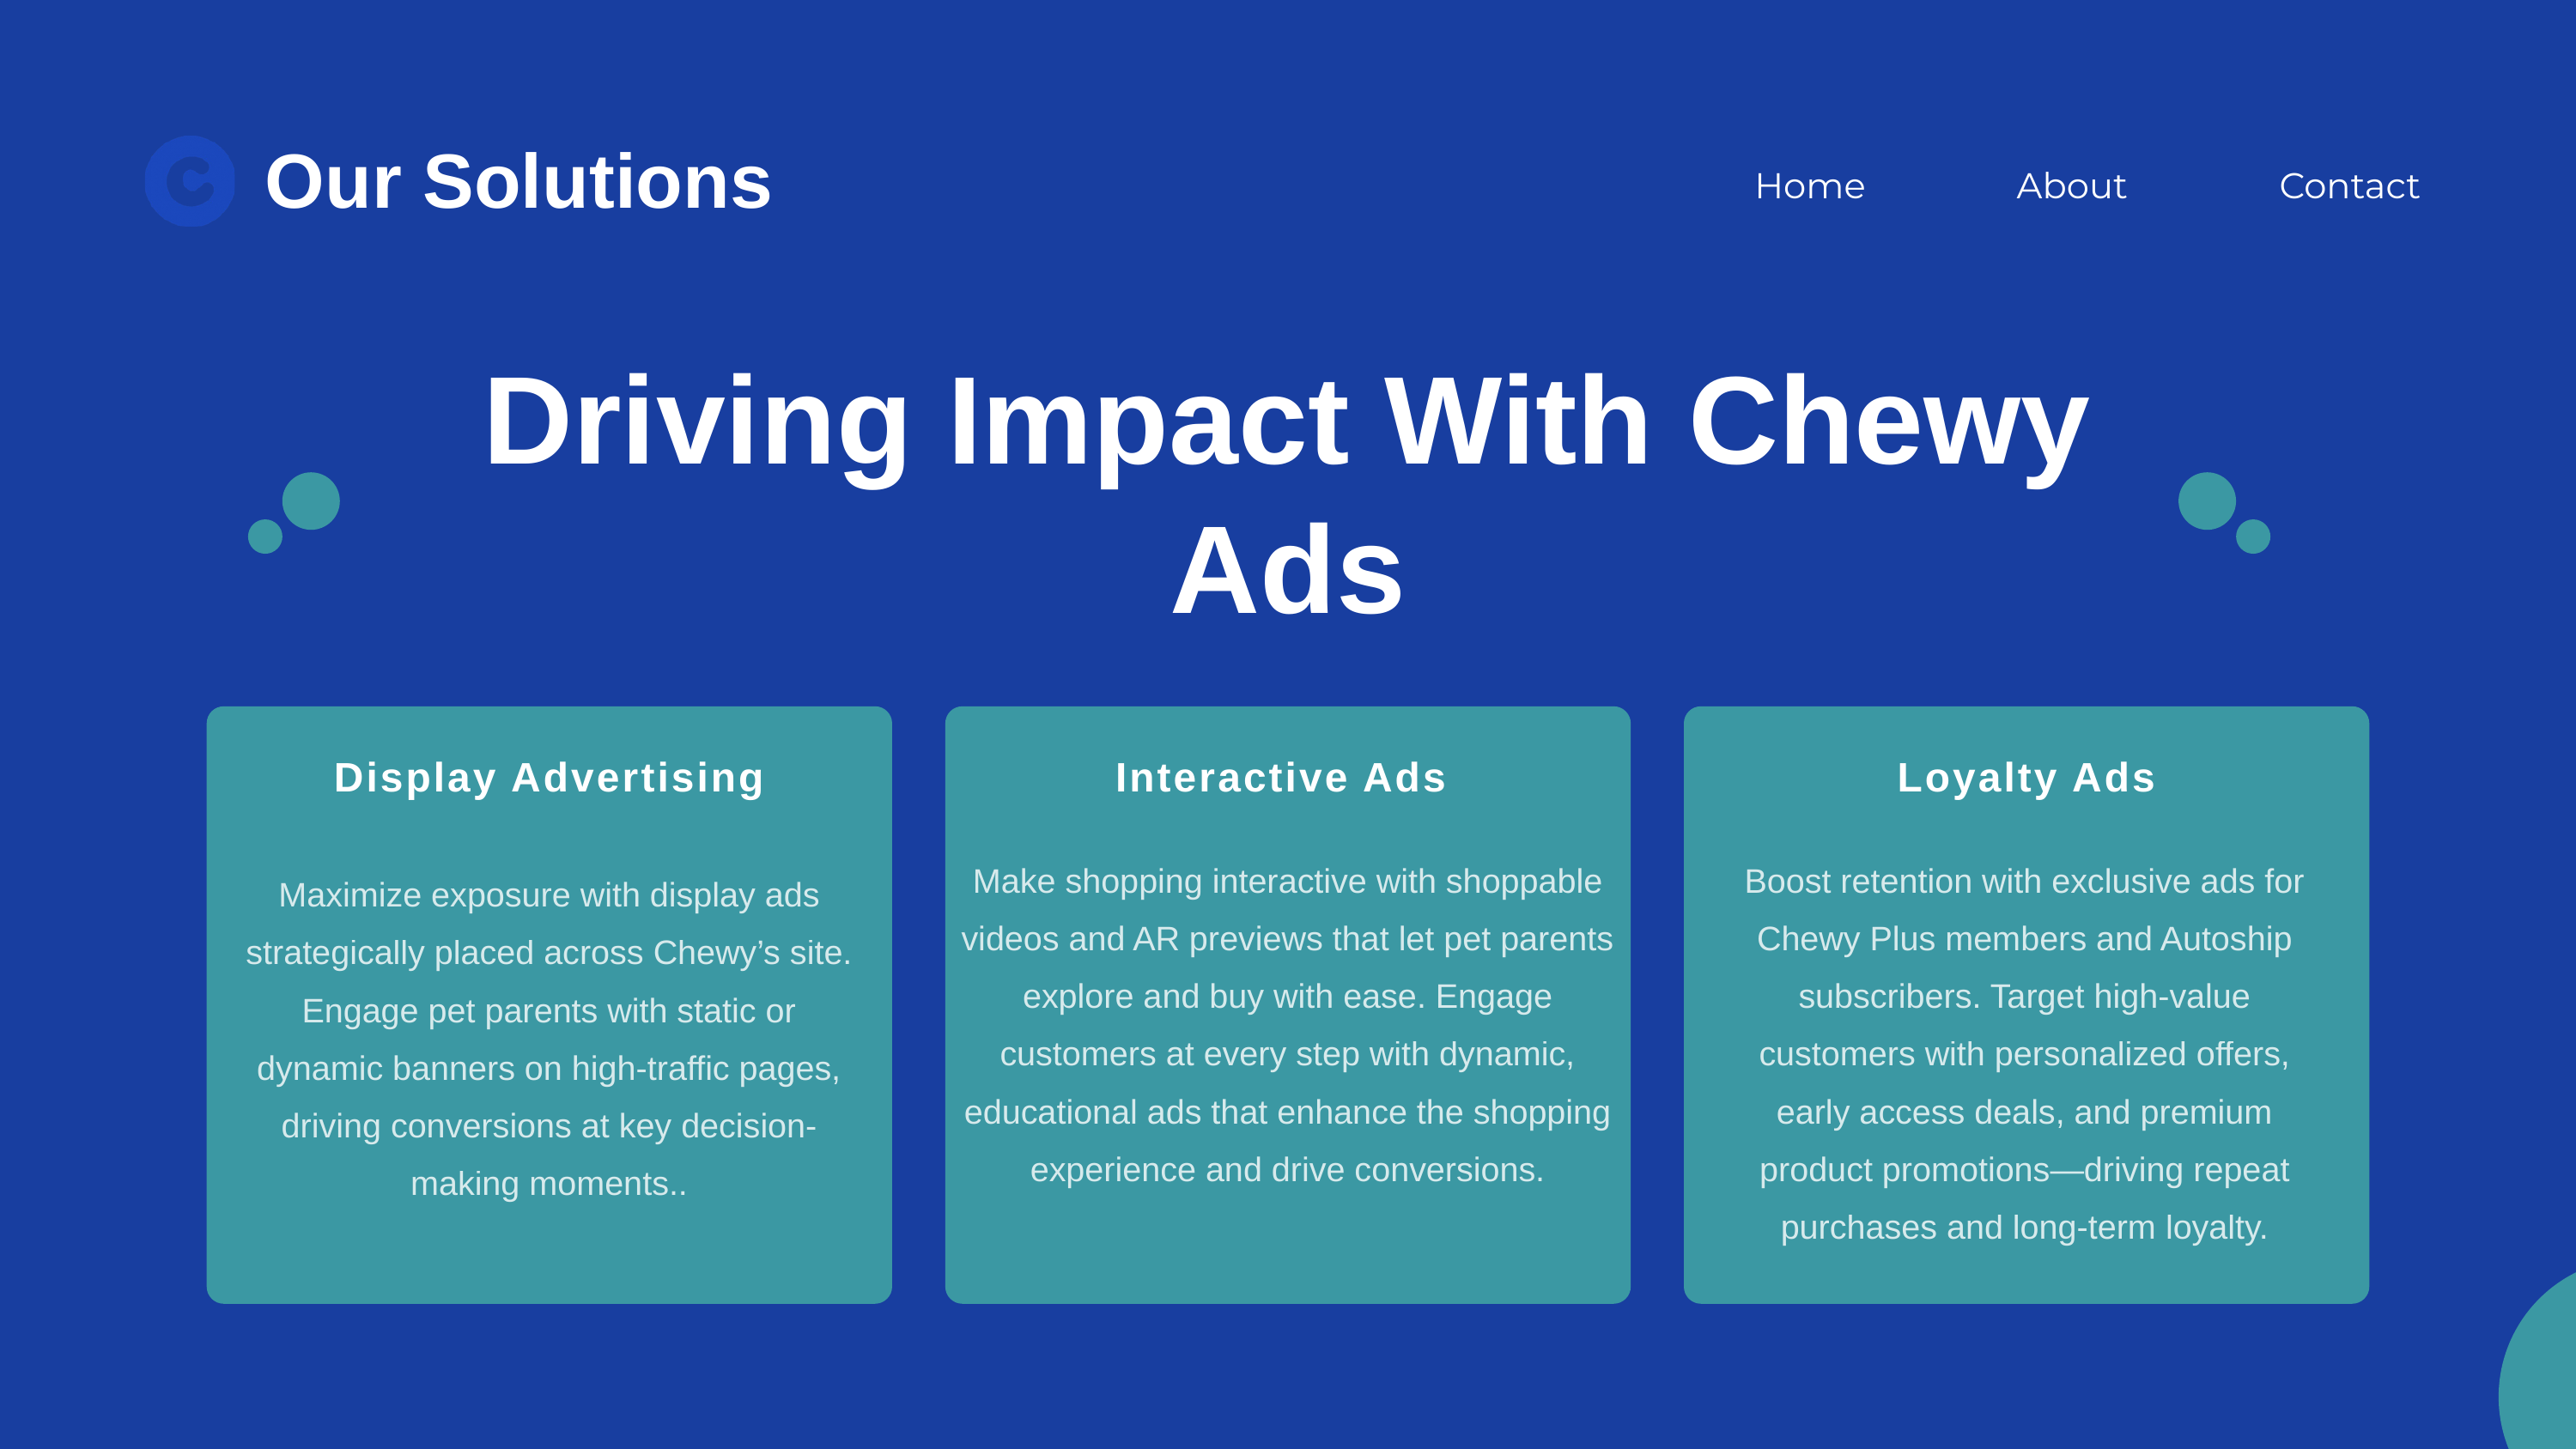

Our Solutions
Home
About
Contact
Driving Impact With Chewy Ads

Display Advertising
Interactive Ads
Loyalty Ads

Maximize exposure with display ads strategically placed across Chewy’s site. Engage pet parents with static or dynamic banners on high-traffic pages, driving conversions at key decision-making moments..
Make shopping interactive with shoppable videos and AR previews that let pet parents explore and buy with ease. Engage customers at every step with dynamic, educational ads that enhance the shopping experience and drive conversions.
Boost retention with exclusive ads for Chewy Plus members and Autoship subscribers. Target high-value customers with personalized offers, early access deals, and premium product promotions—driving repeat purchases and long-term loyalty.